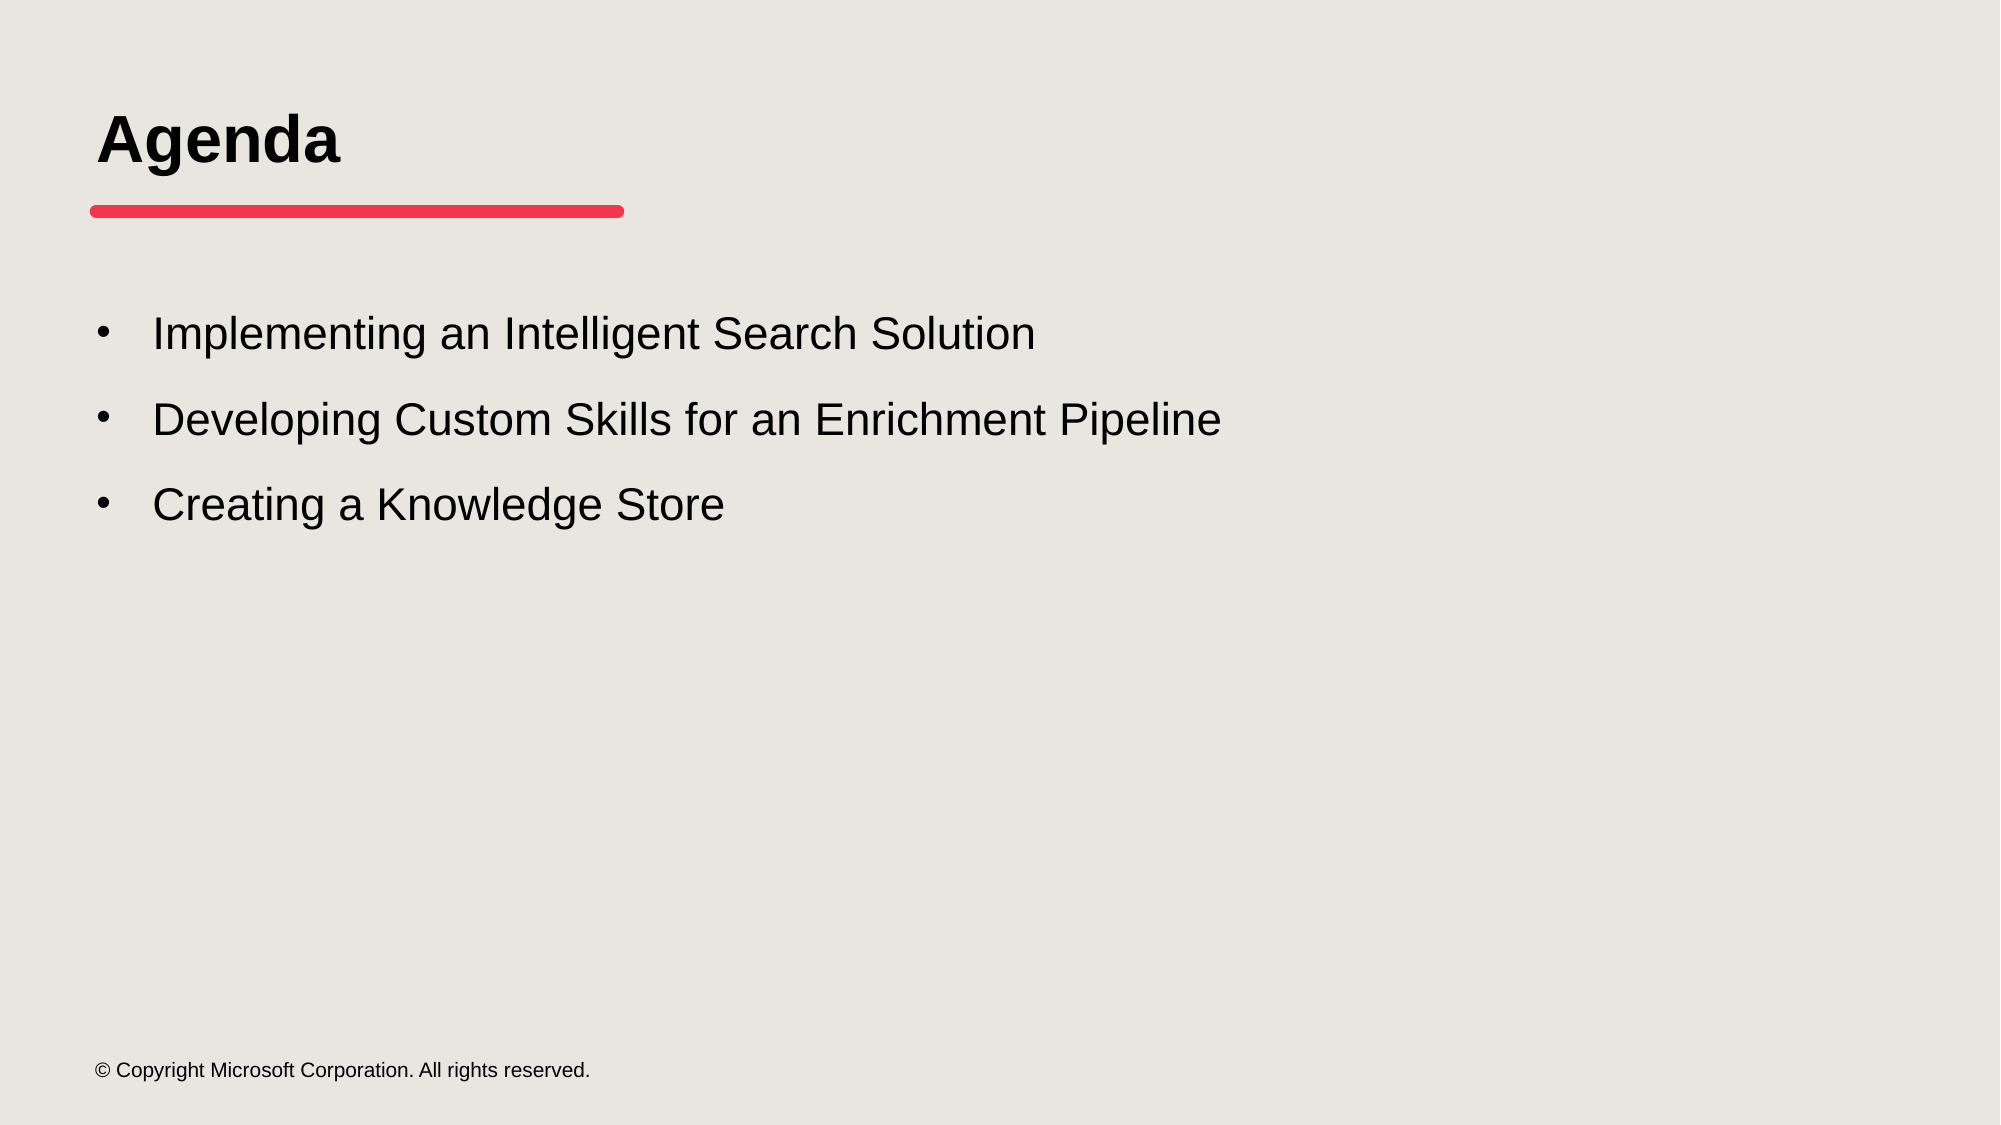

# Agenda
Implementing an Intelligent Search Solution
Developing Custom Skills for an Enrichment Pipeline
Creating a Knowledge Store
© Copyright Microsoft Corporation. All rights reserved.